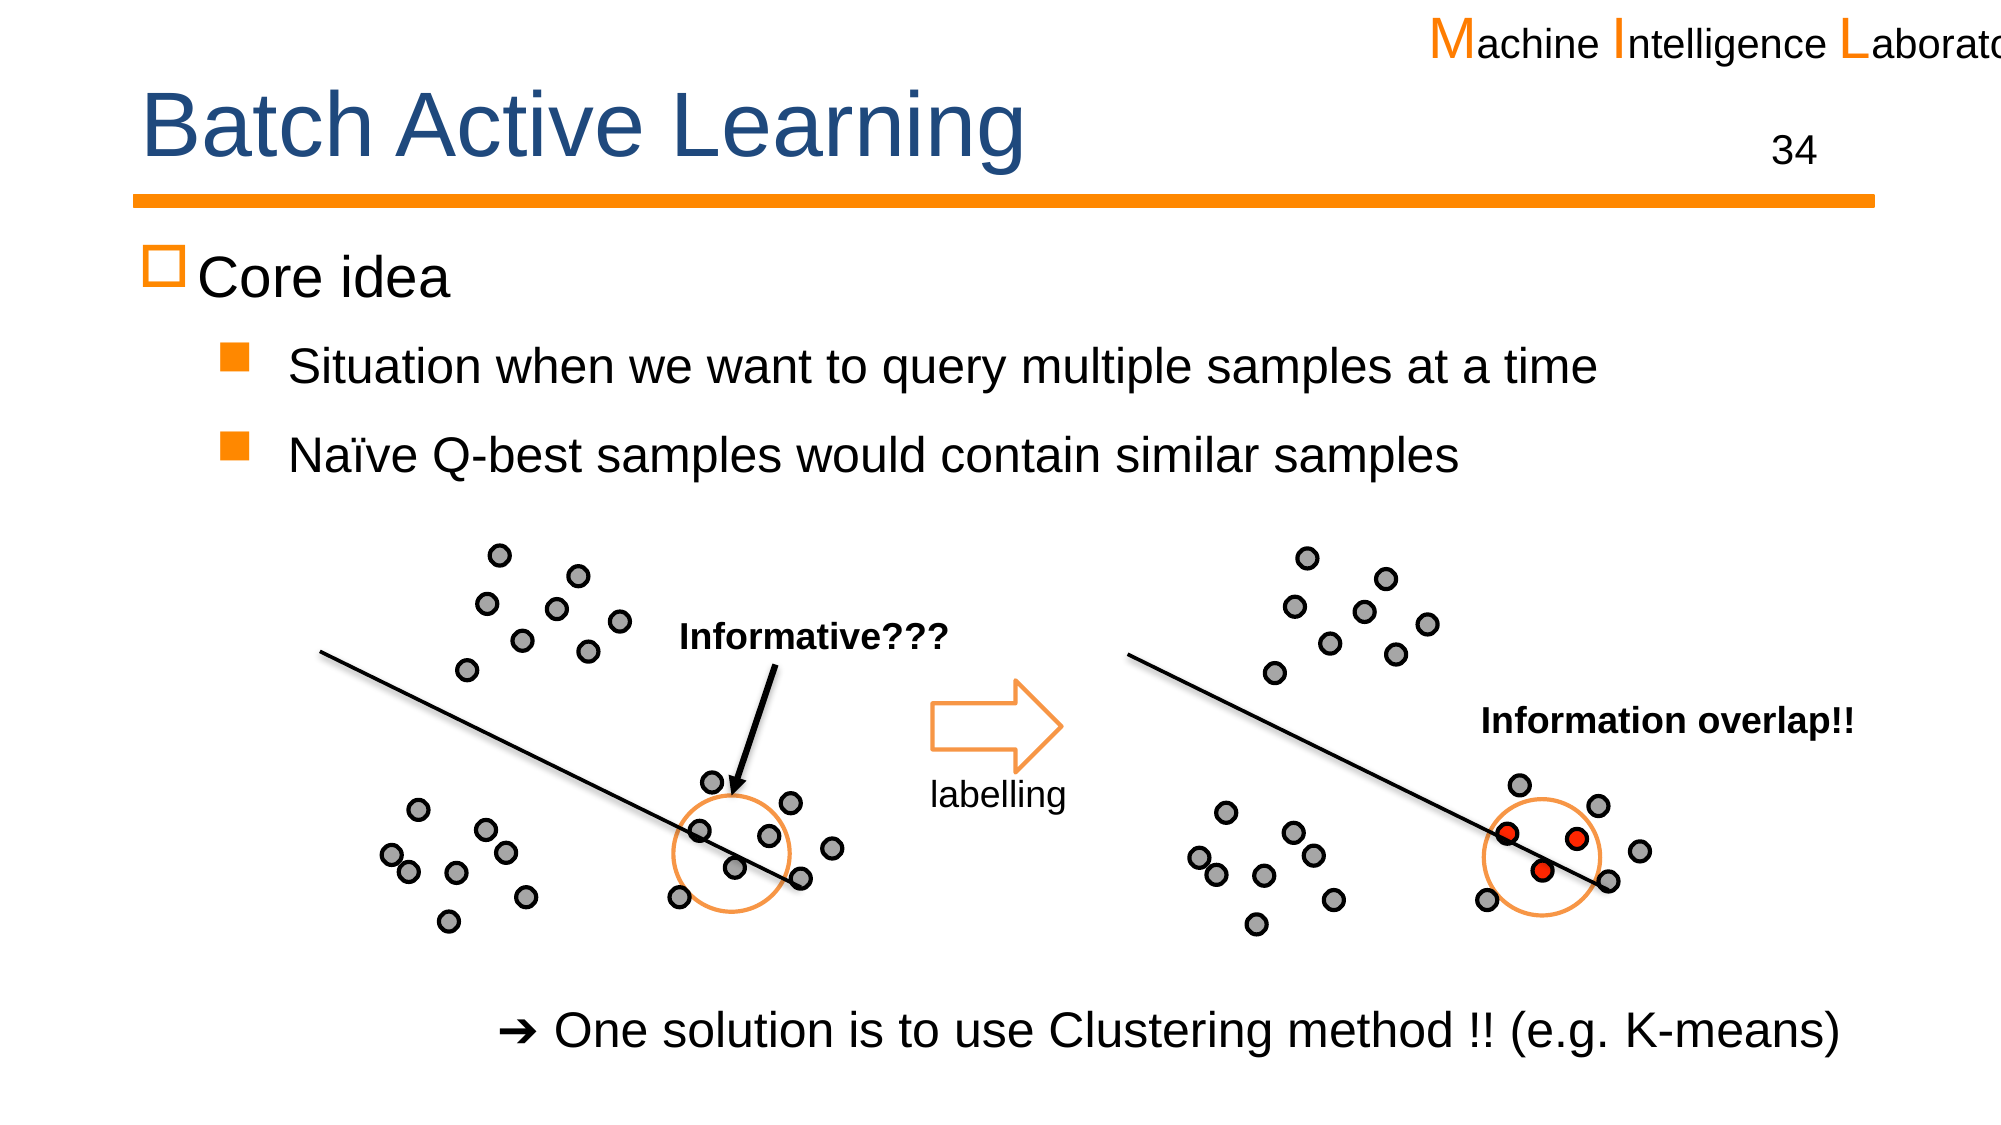

# Batch Active Learning
34
Core idea
Situation when we want to query multiple samples at a time
Naïve Q-best samples would contain similar samples

		➔ One solution is to use Clustering method !! (e.g. K-means)

Informative???

Information overlap!!
labelling